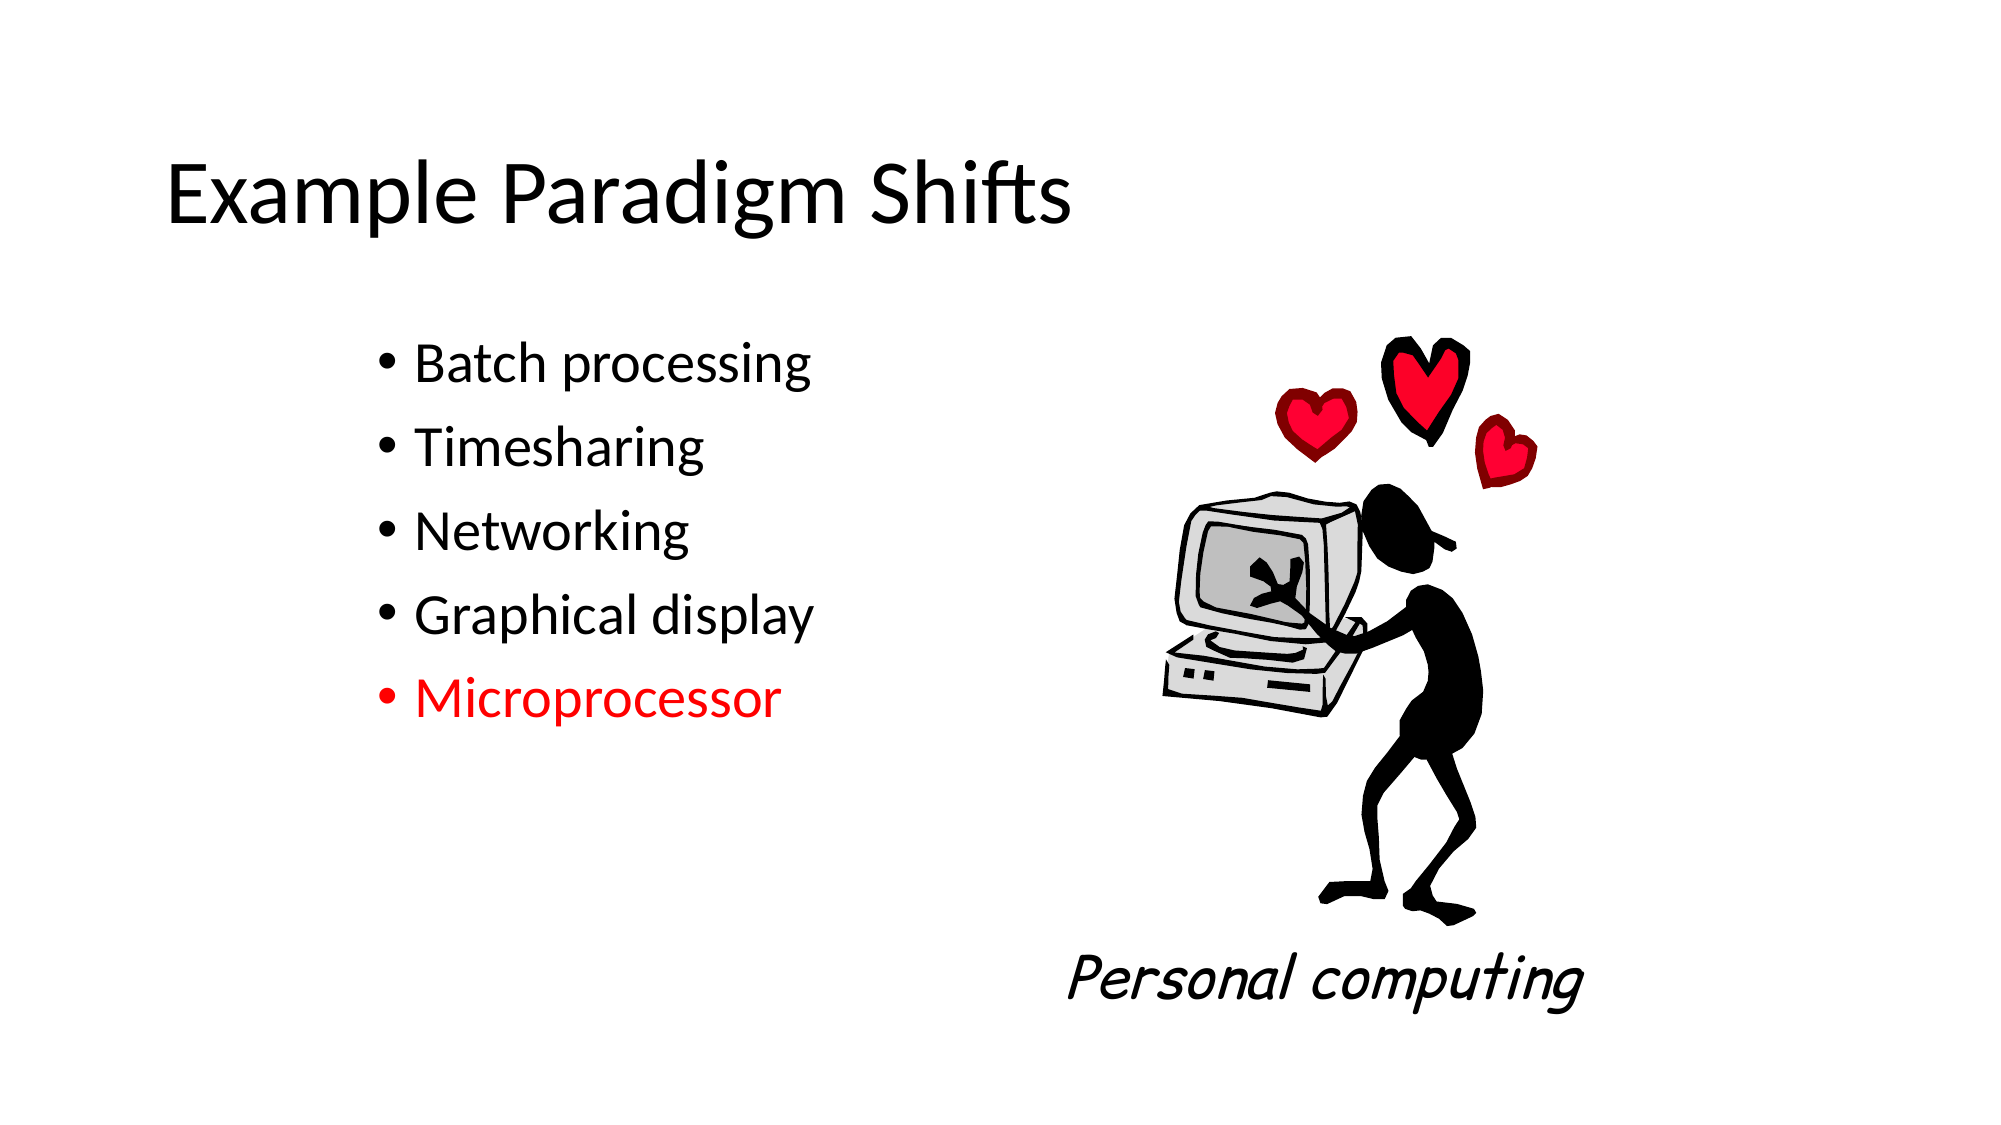

# Example Paradigm Shifts
Batch processing
Timesharing
Networking
Graphical display
Microprocessor

Personal computing